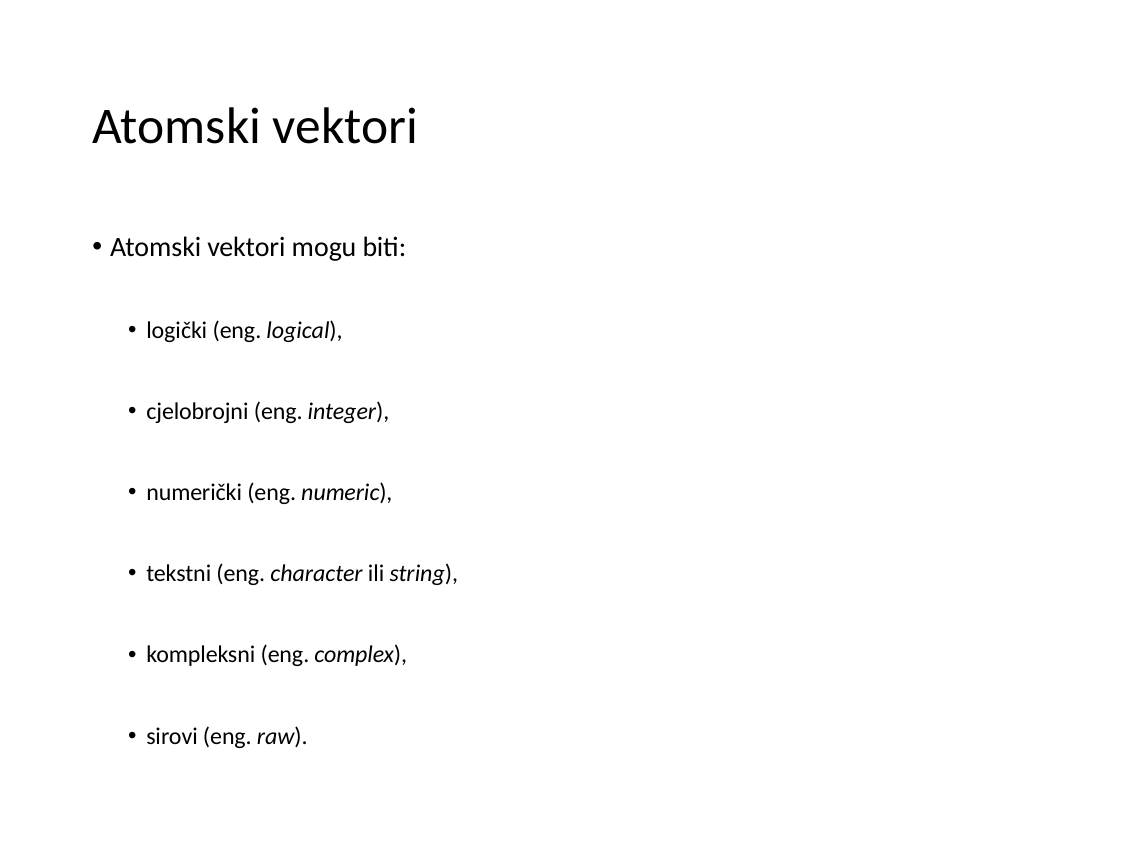

# Atomski vektori
Atomski vektori mogu biti:

logički (eng. logical),

cjelobrojni (eng. integer),

numerički (eng. numeric),

tekstni (eng. character ili string),

kompleksni (eng. complex),

sirovi (eng. raw).